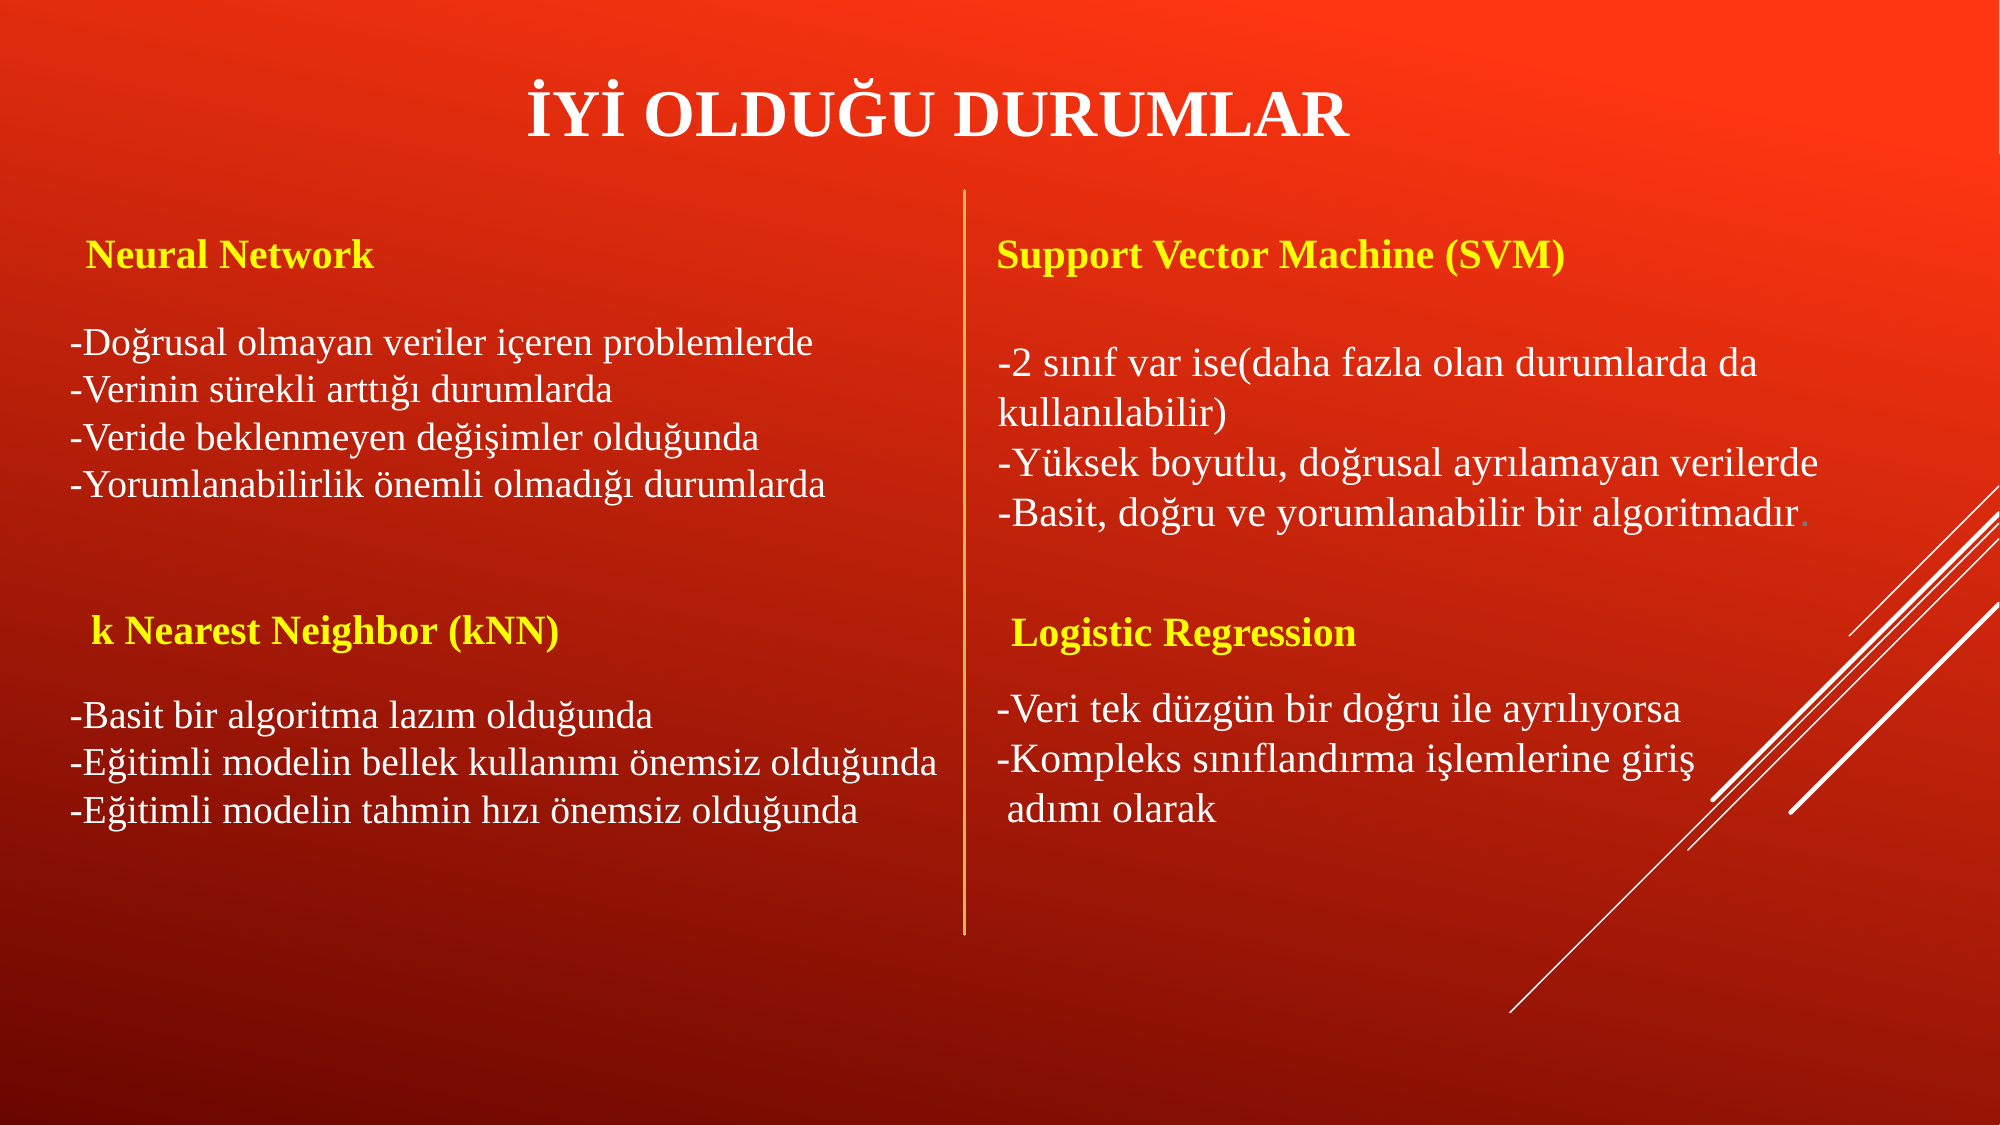

İyi Olduğu Durumlar
Support Vector Machine (SVM)

Neural Network
-Doğrusal olmayan veriler içeren problemlerde
-Verinin sürekli arttığı durumlarda
-Veride beklenmeyen değişimler olduğunda
-Yorumlanabilirlik önemli olmadığı durumlarda
-2 sınıf var ise(daha fazla olan durumlarda da kullanılabilir)
-Yüksek boyutlu, doğrusal ayrılamayan verilerde
-Basit, doğru ve yorumlanabilir bir algoritmadır.
k Nearest Neighbor (kNN)
Logistic Regression
-Veri tek düzgün bir doğru ile ayrılıyorsa
-Kompleks sınıflandırma işlemlerine giriş
 adımı olarak
-Basit bir algoritma lazım olduğunda
-Eğitimli modelin bellek kullanımı önemsiz olduğunda
-Eğitimli modelin tahmin hızı önemsiz olduğunda